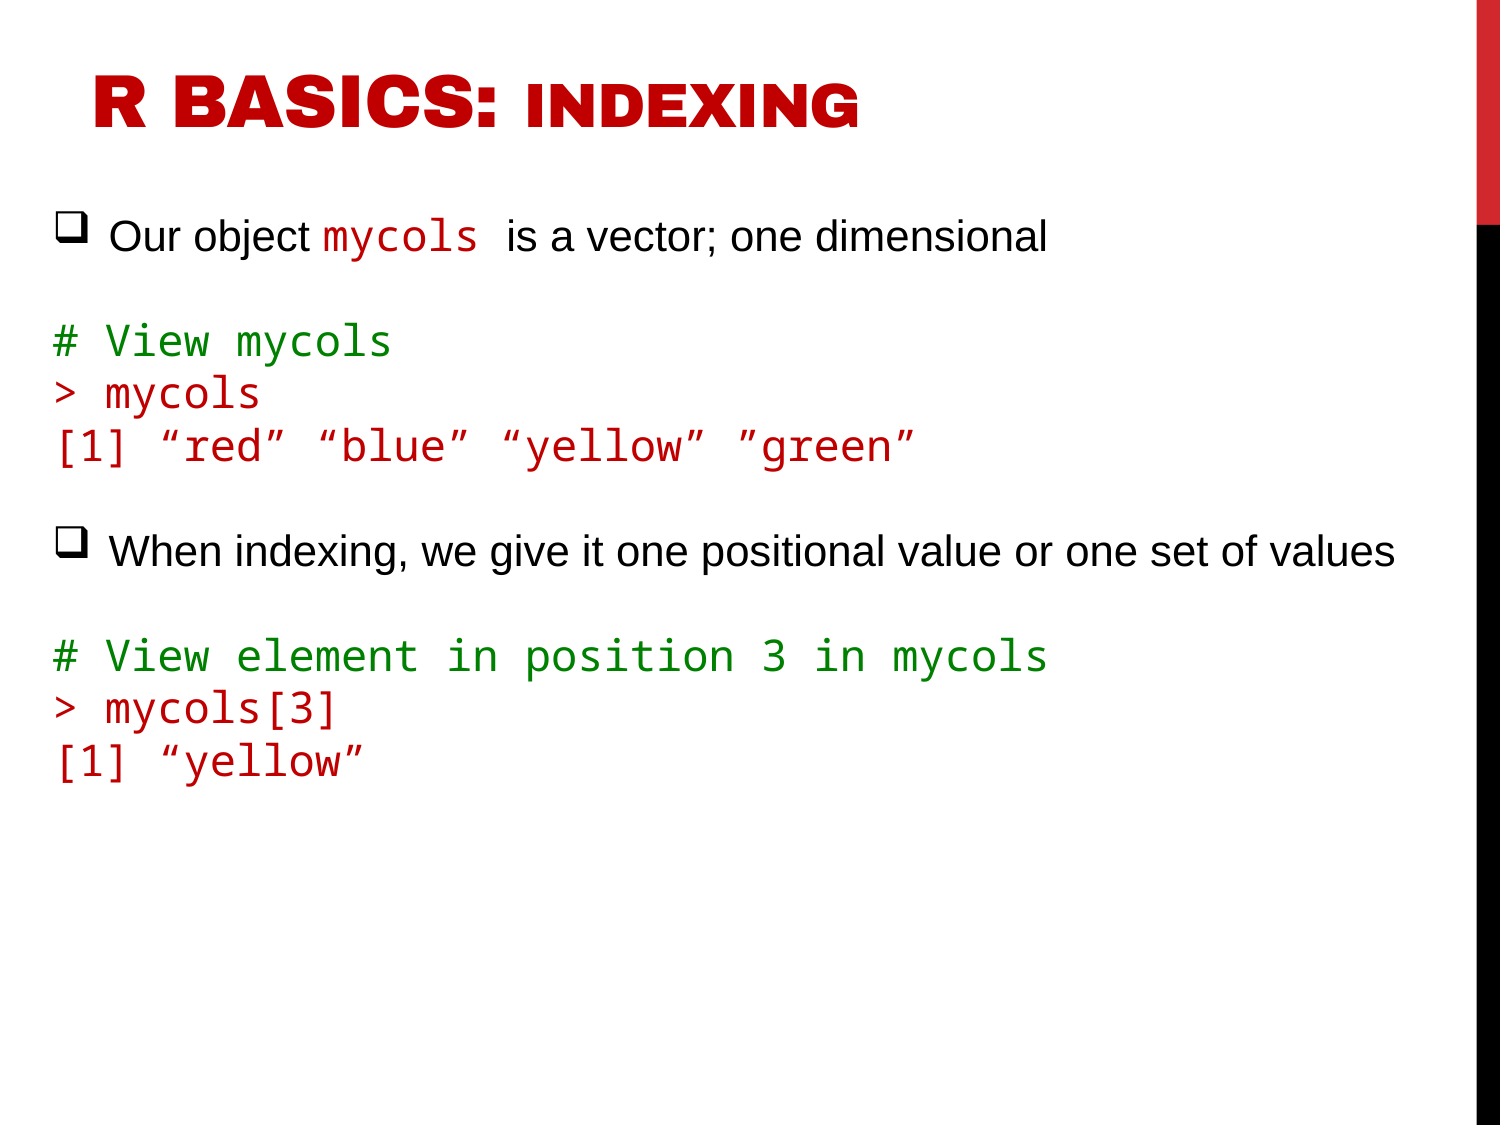

# R basics: indexing
Our object mycols is a vector; one dimensional

# View mycols
> mycols
[1] “red” “blue” “yellow” ”green”

When indexing, we give it one positional value or one set of values

# View element in position 3 in mycols
> mycols[3]
[1] “yellow”